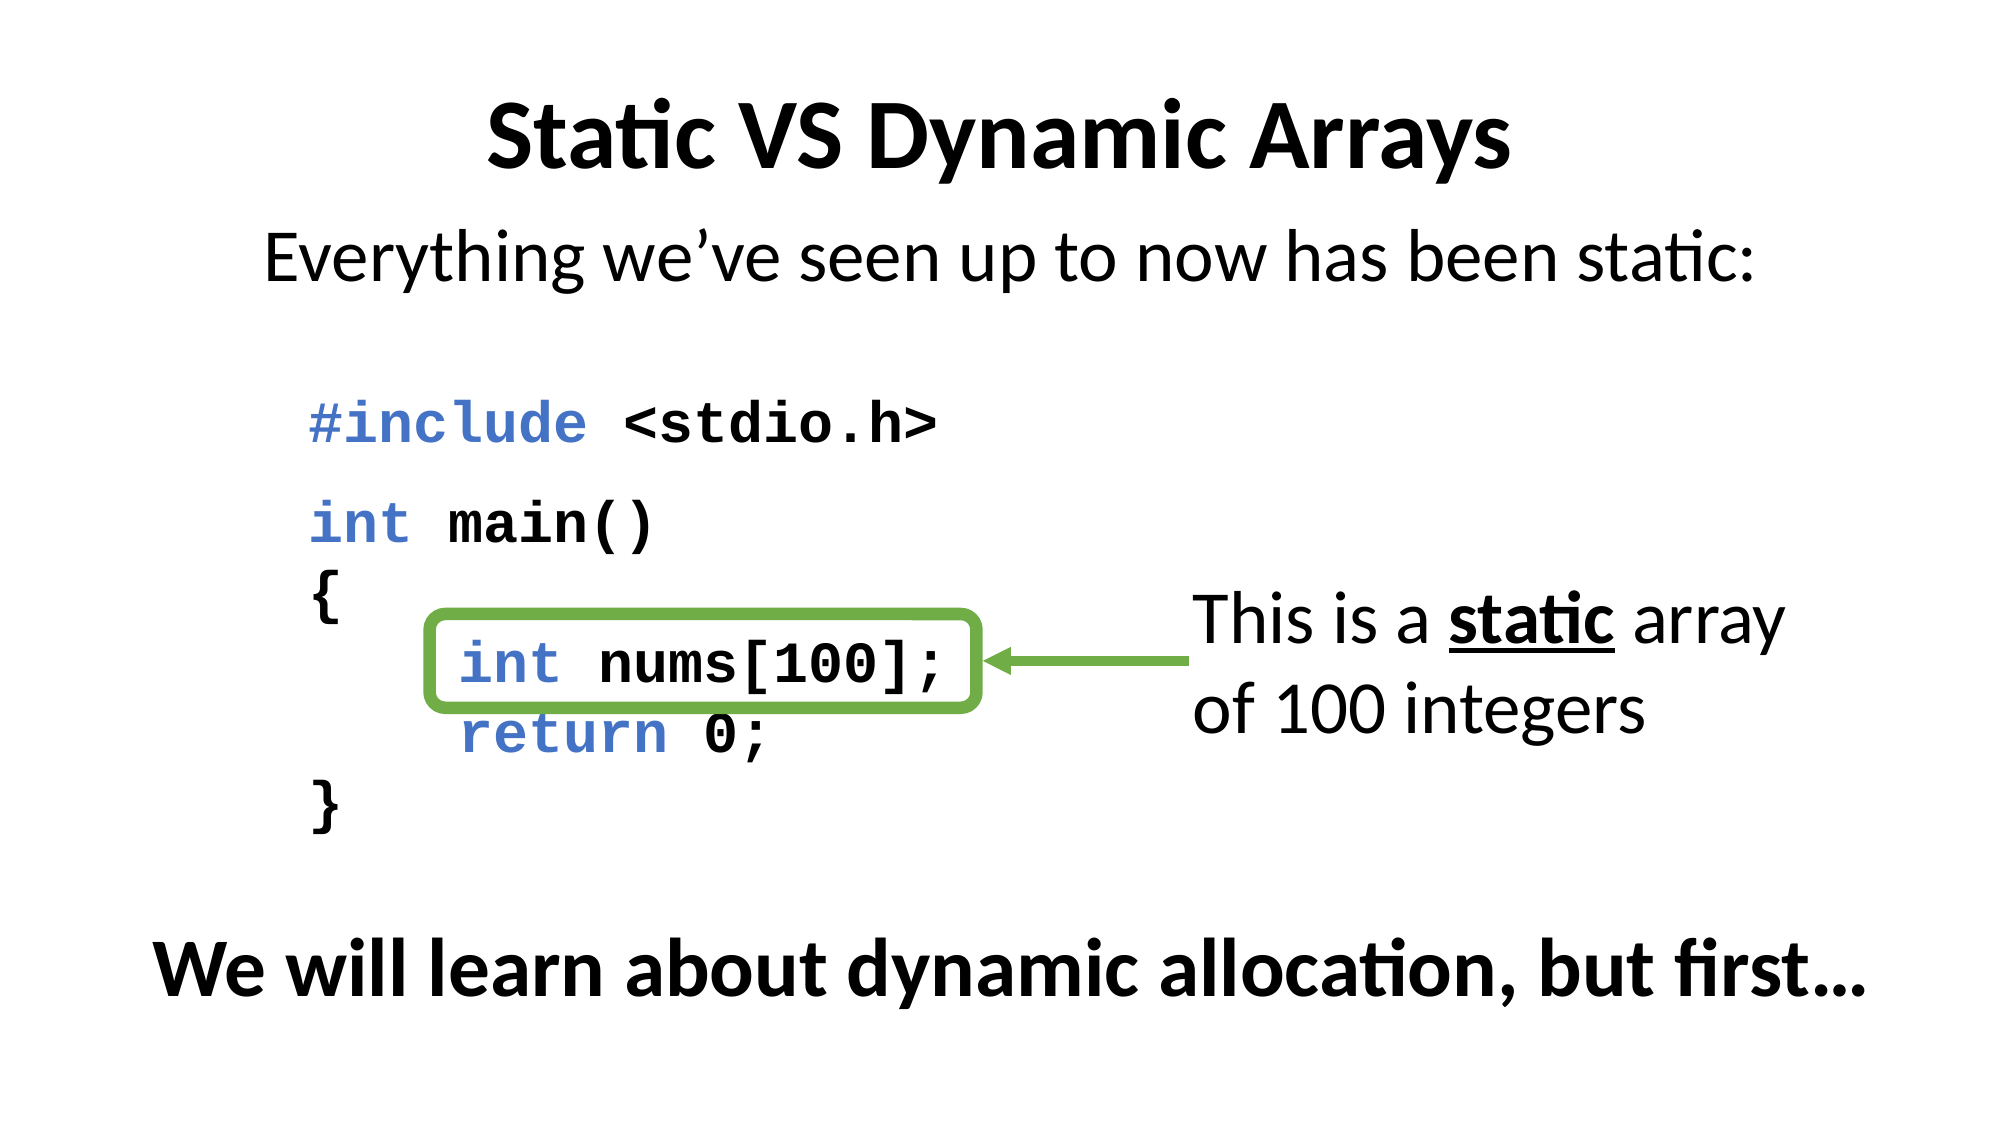

# Static VS Dynamic Arrays
Everything we’ve seen up to now has been static:
#include <stdio.h>

int main()
{
	int nums[100];
	return 0;
}
This is a static array of 100 integers

We will learn about dynamic allocation, but first…